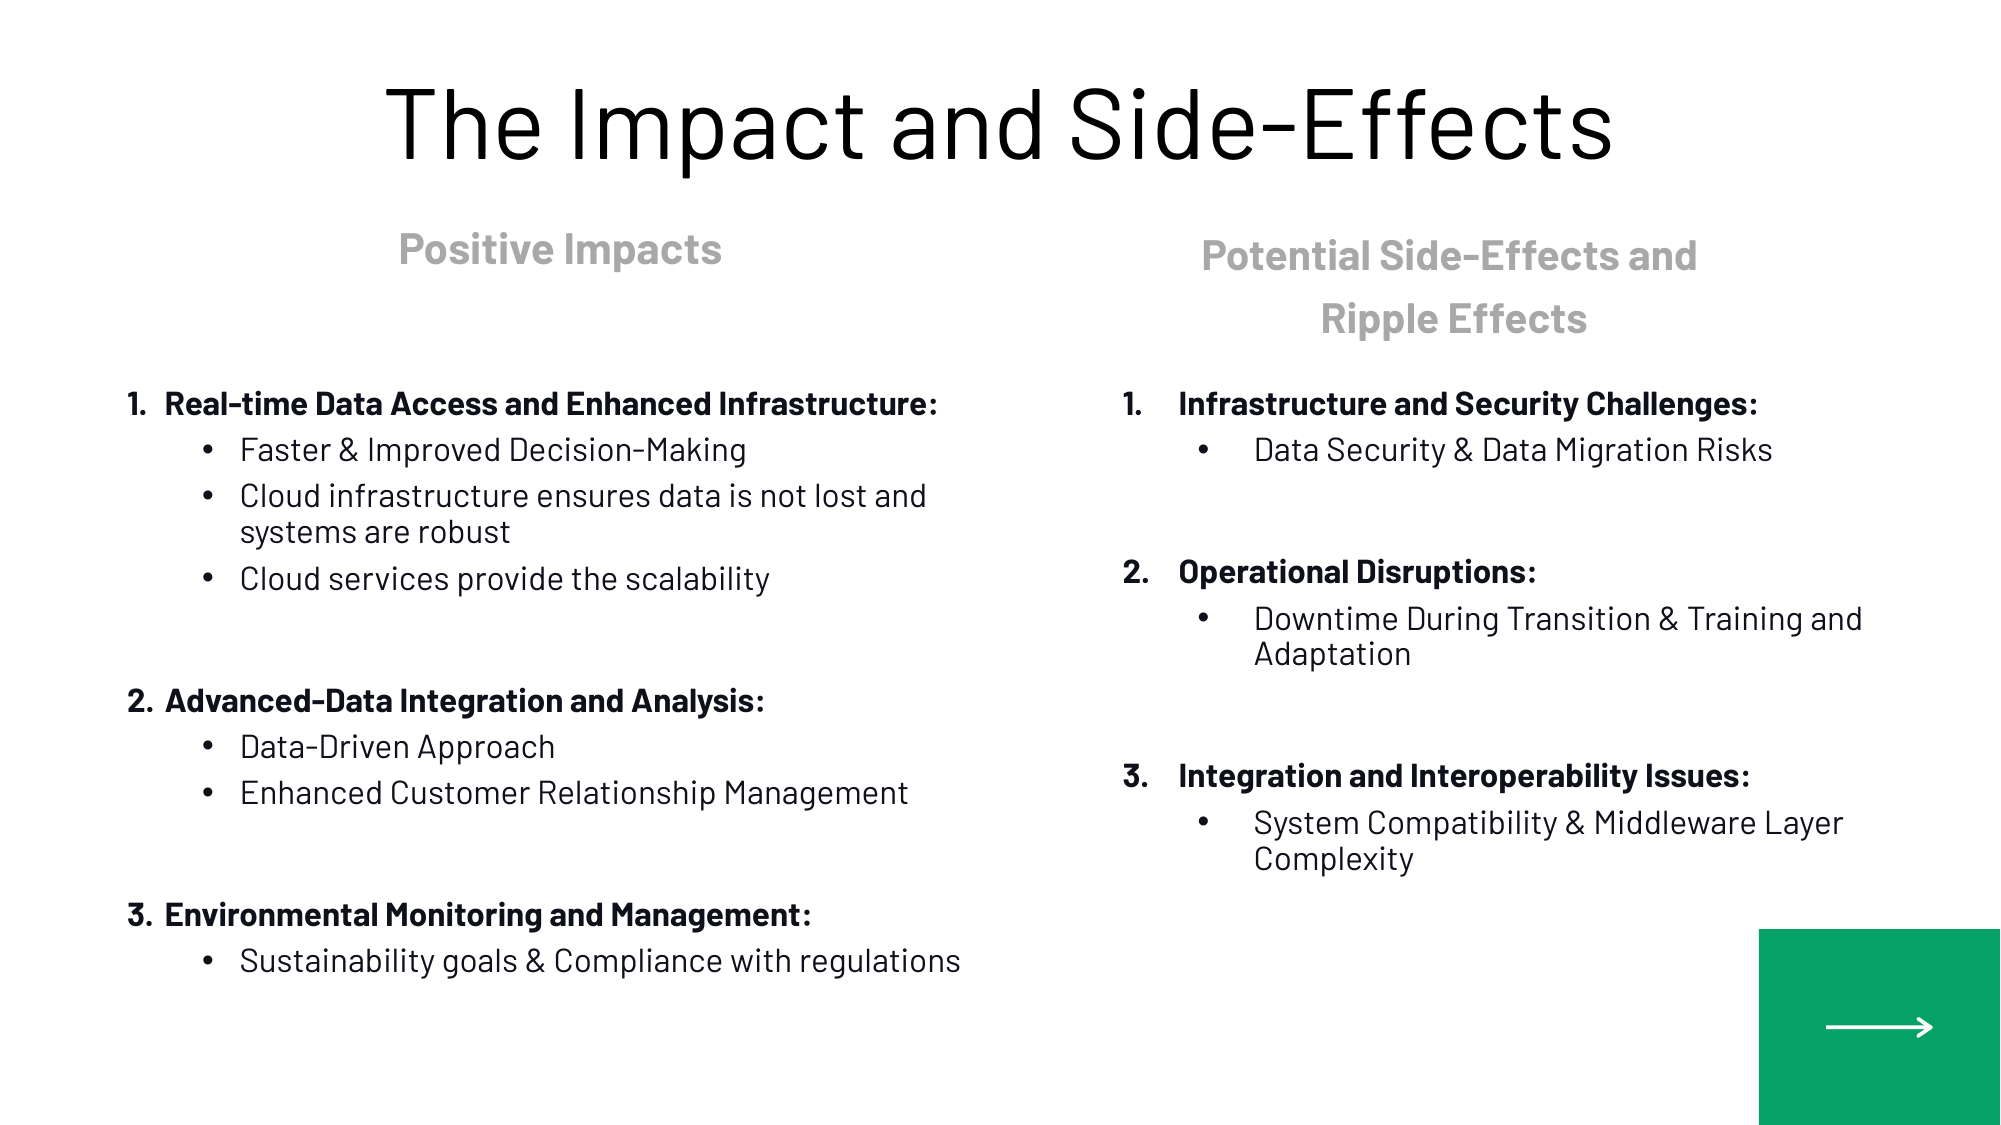

The Impact and Side-Effects
Potential Side-Effects and
Ripple Effects
Positive Impacts
Infrastructure and Security Challenges:​
Data Security & Data Migration Risks​

Operational Disruptions:​
Downtime During Transition & Training and Adaptation​

Integration and Interoperability Issues:​
System Compatibility & Middleware Layer Complexity
Real-time Data Access and Enhanced Infrastructure:
Faster & Improved Decision-Making
Cloud infrastructure ensures data is not lost and systems are robust
Cloud services provide the scalability

Advanced-Data Integration and Analysis:
Data-Driven Approach
Enhanced Customer Relationship Management

Environmental Monitoring and Management:
Sustainability goals & Compliance with regulations